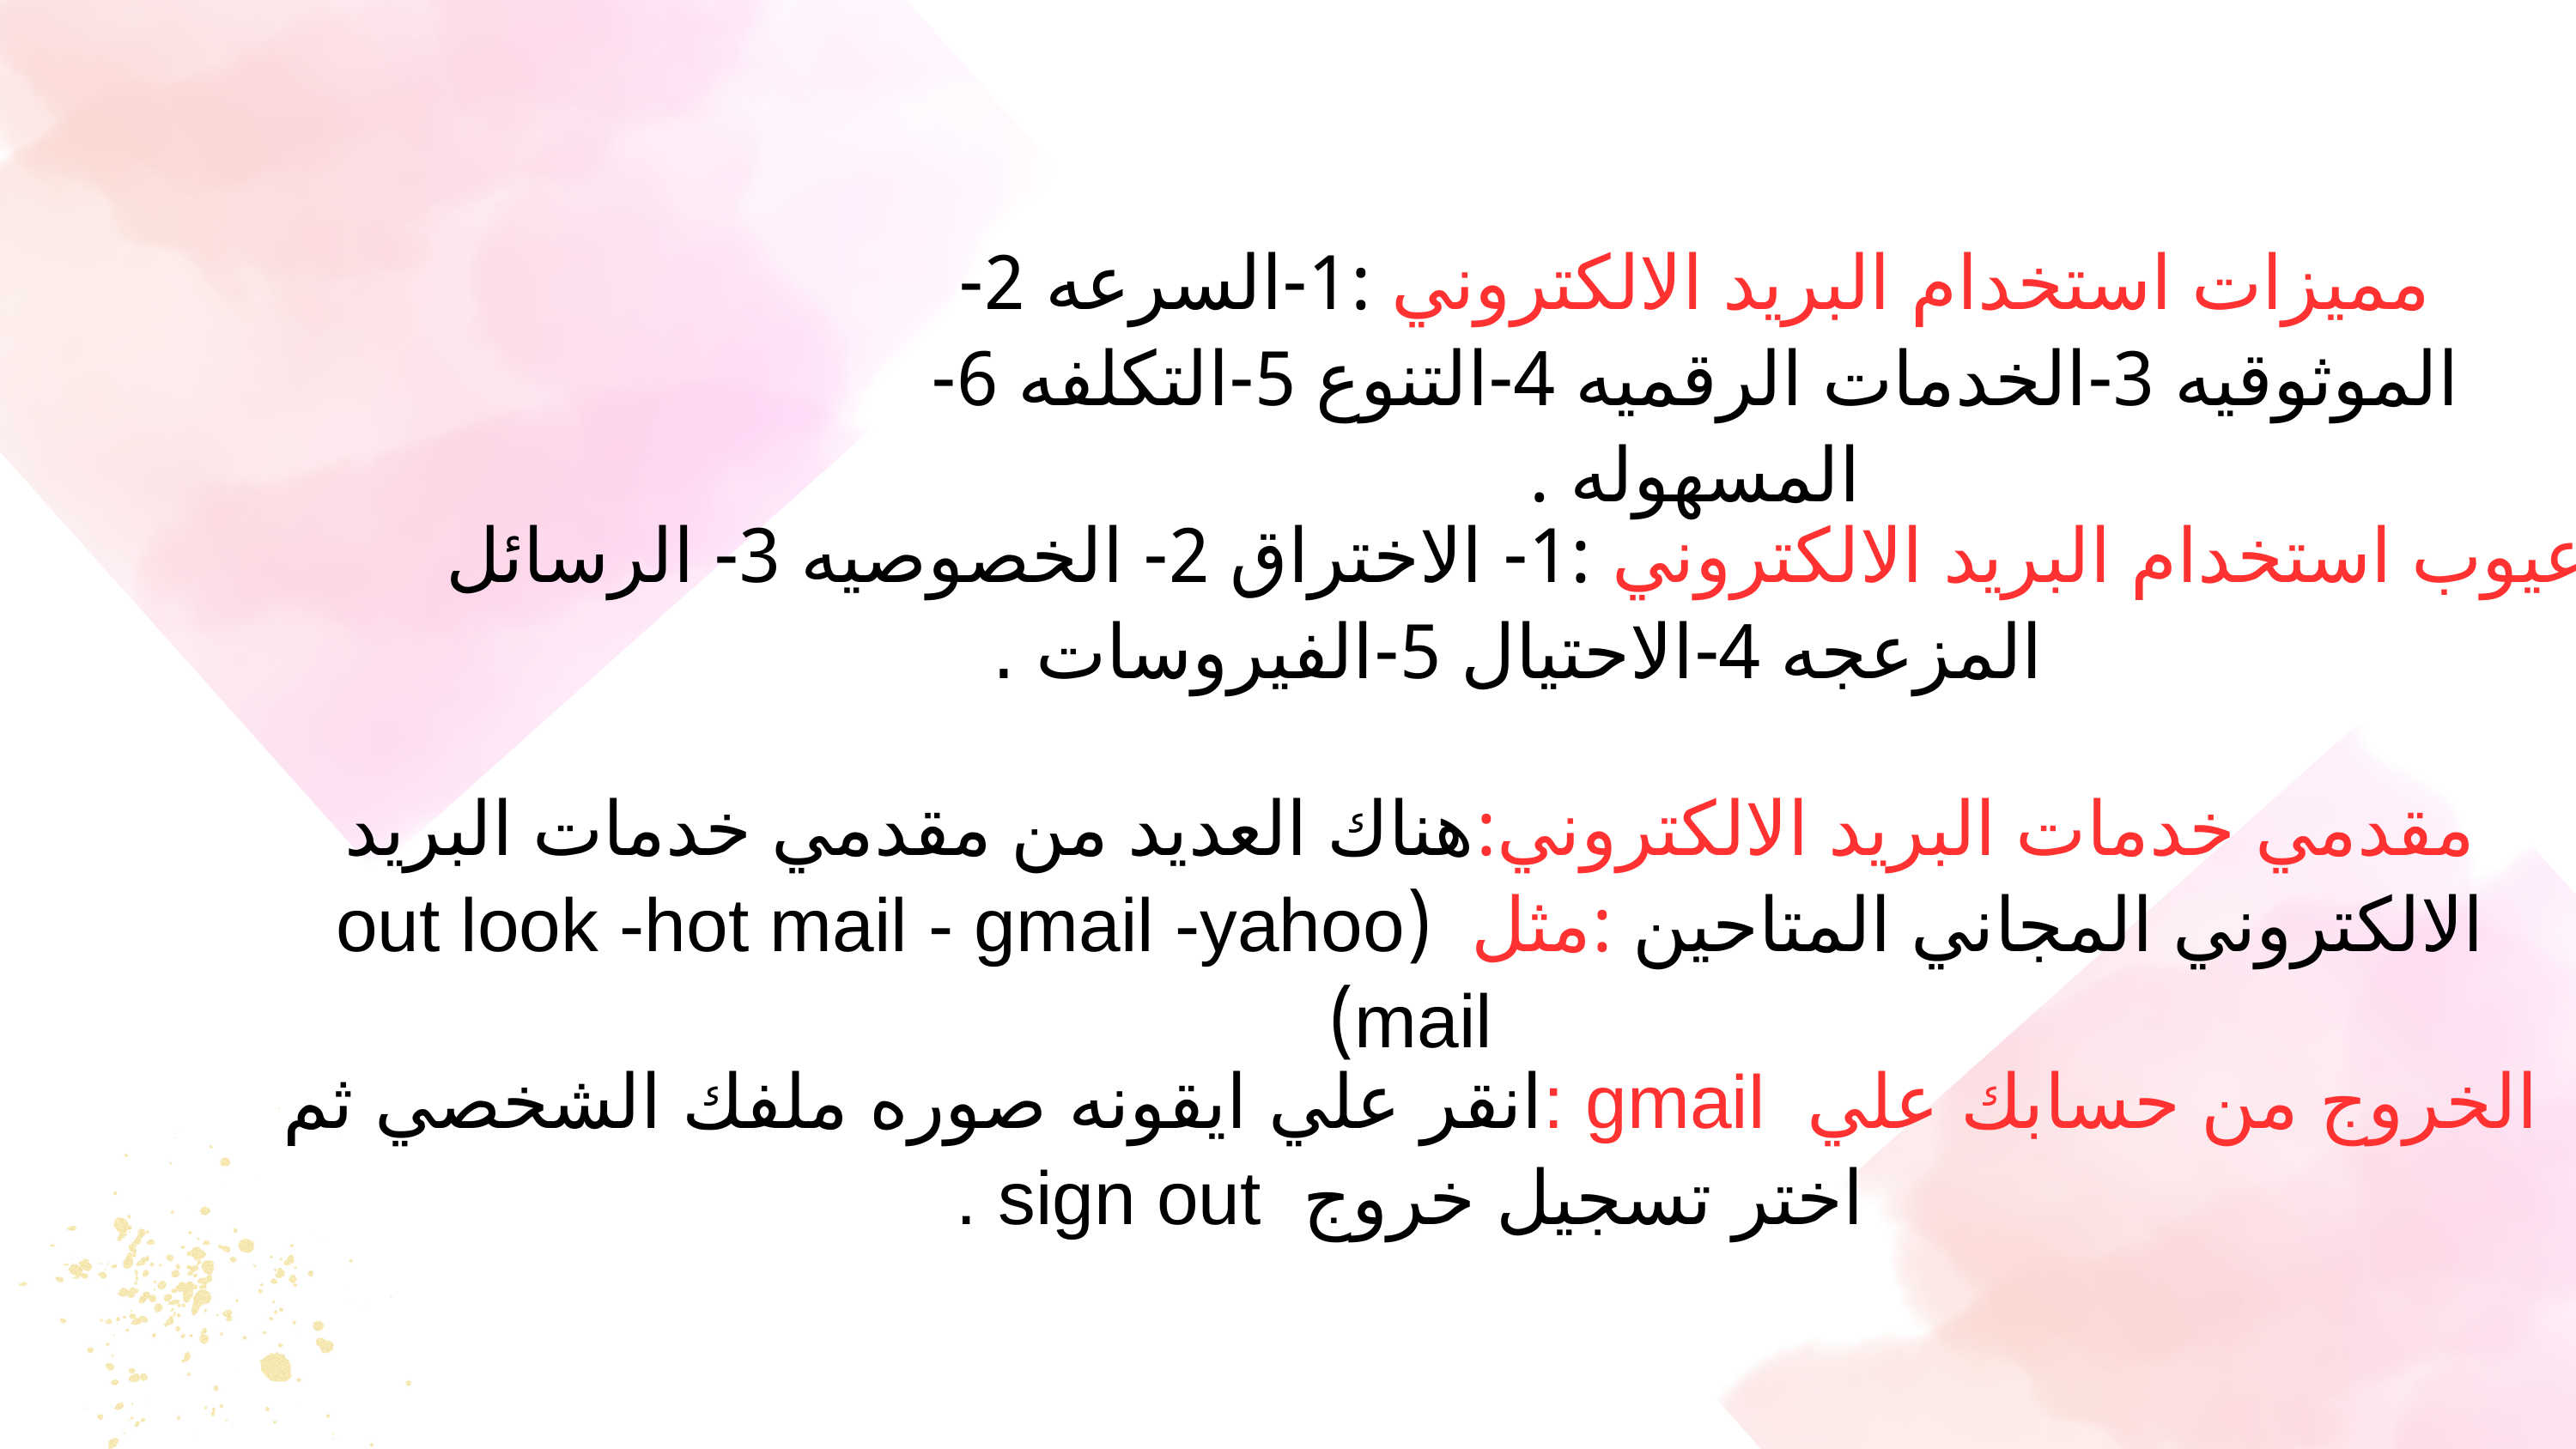

مميزات استخدام البريد الالكتروني :1-السرعه 2- الموثوقيه 3-الخدمات الرقميه 4-التنوع 5-التكلفه 6-المسهوله .
عيوب استخدام البريد الالكتروني :1- الاختراق 2- الخصوصيه 3- الرسائل المزعجه 4-الاحتيال 5-الفيروسات .
مقدمي خدمات البريد الالكتروني:هناك العديد من مقدمي خدمات البريد الالكتروني المجاني المتاحين :مثل  (out look -hot mail - gmail -yahoo mail)

الخروج من حسابك علي  gmail :انقر علي ايقونه صوره ملفك الشخصي ثم اختر تسجيل خروج  sign out .